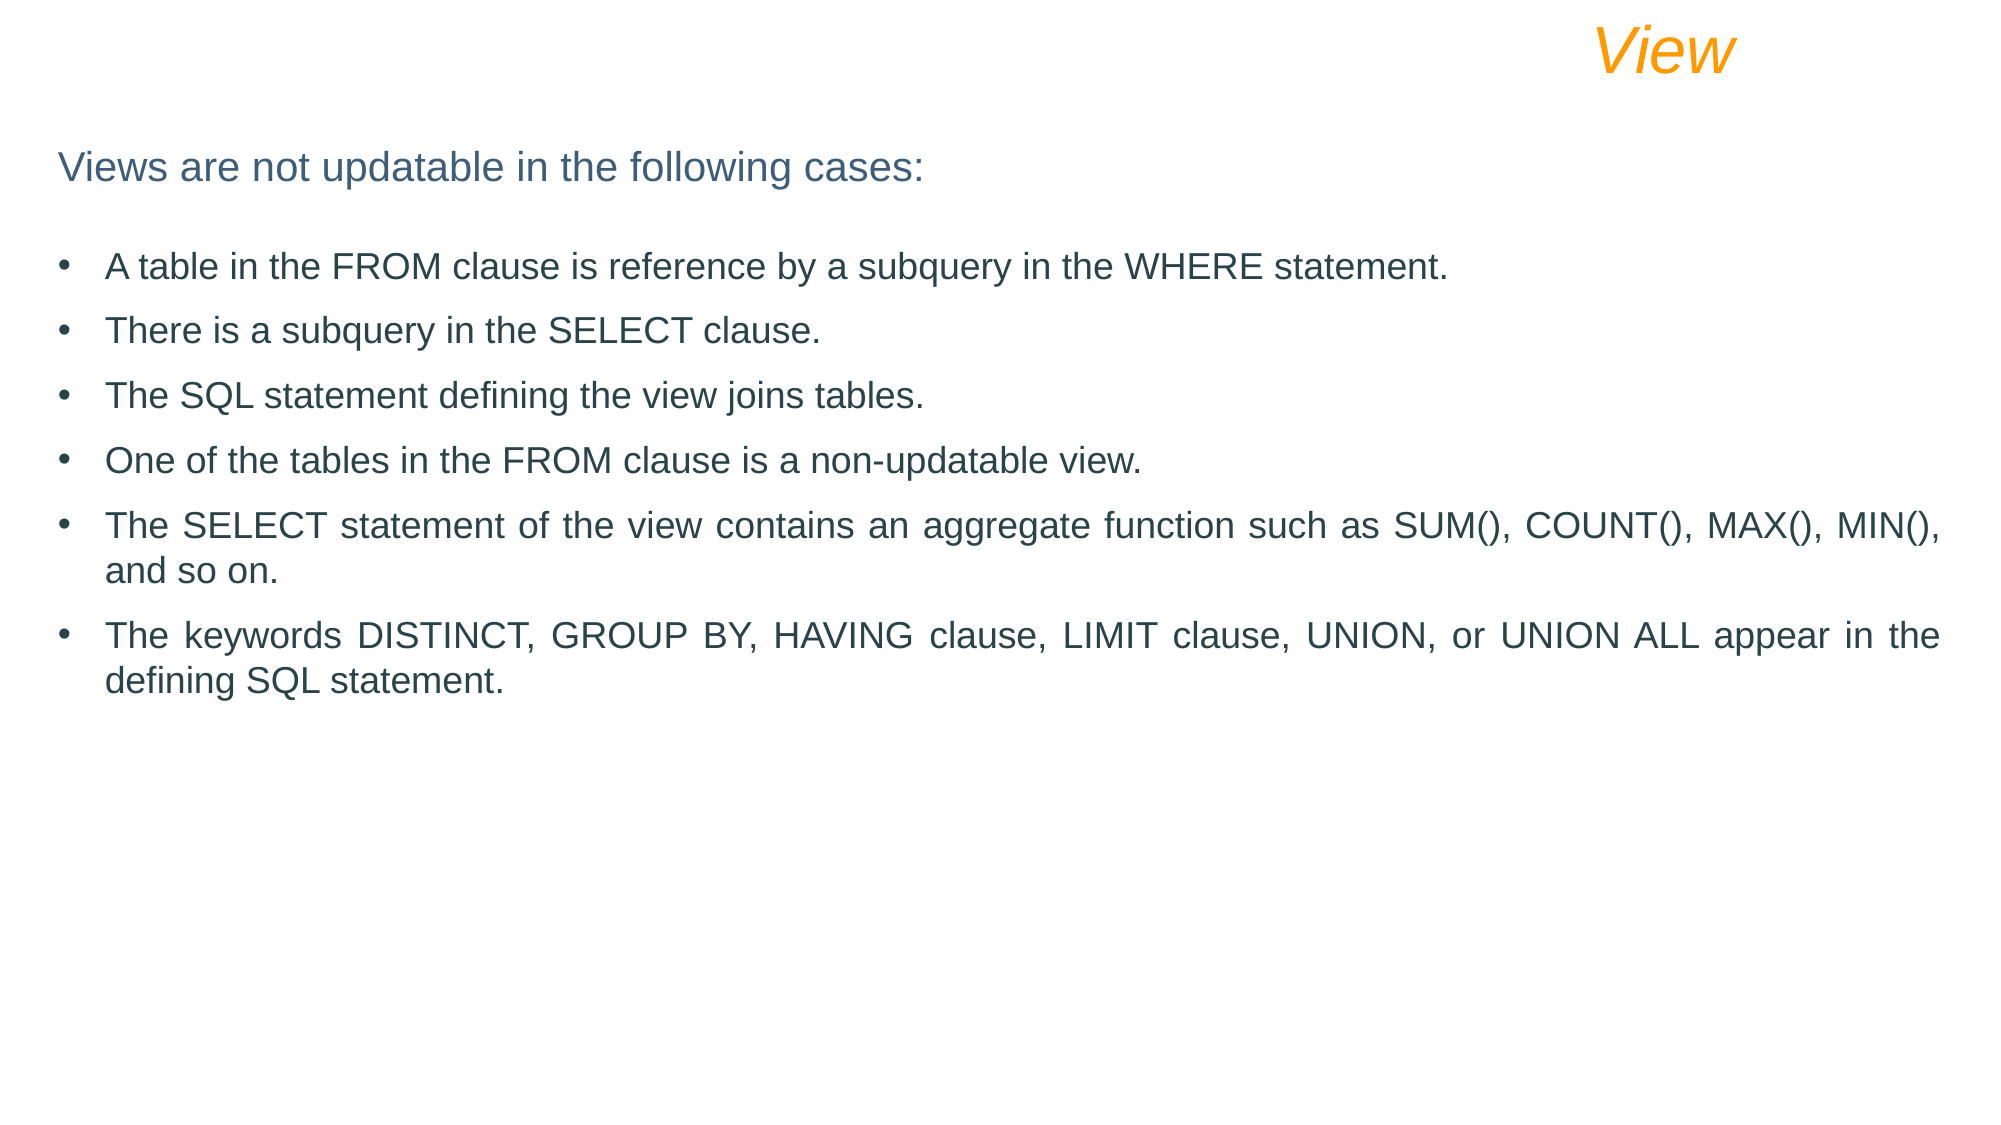

View
Views are not updatable in the following cases:
A table in the FROM clause is reference by a subquery in the WHERE statement.

There is a subquery in the SELECT clause.

The SQL statement defining the view joins tables.

One of the tables in the FROM clause is a non-updatable view.

The SELECT statement of the view contains an aggregate function such as SUM(), COUNT(), MAX(), MIN(), and so on.

The keywords DISTINCT, GROUP BY, HAVING clause, LIMIT clause, UNION, or UNION ALL appear in the defining SQL statement.